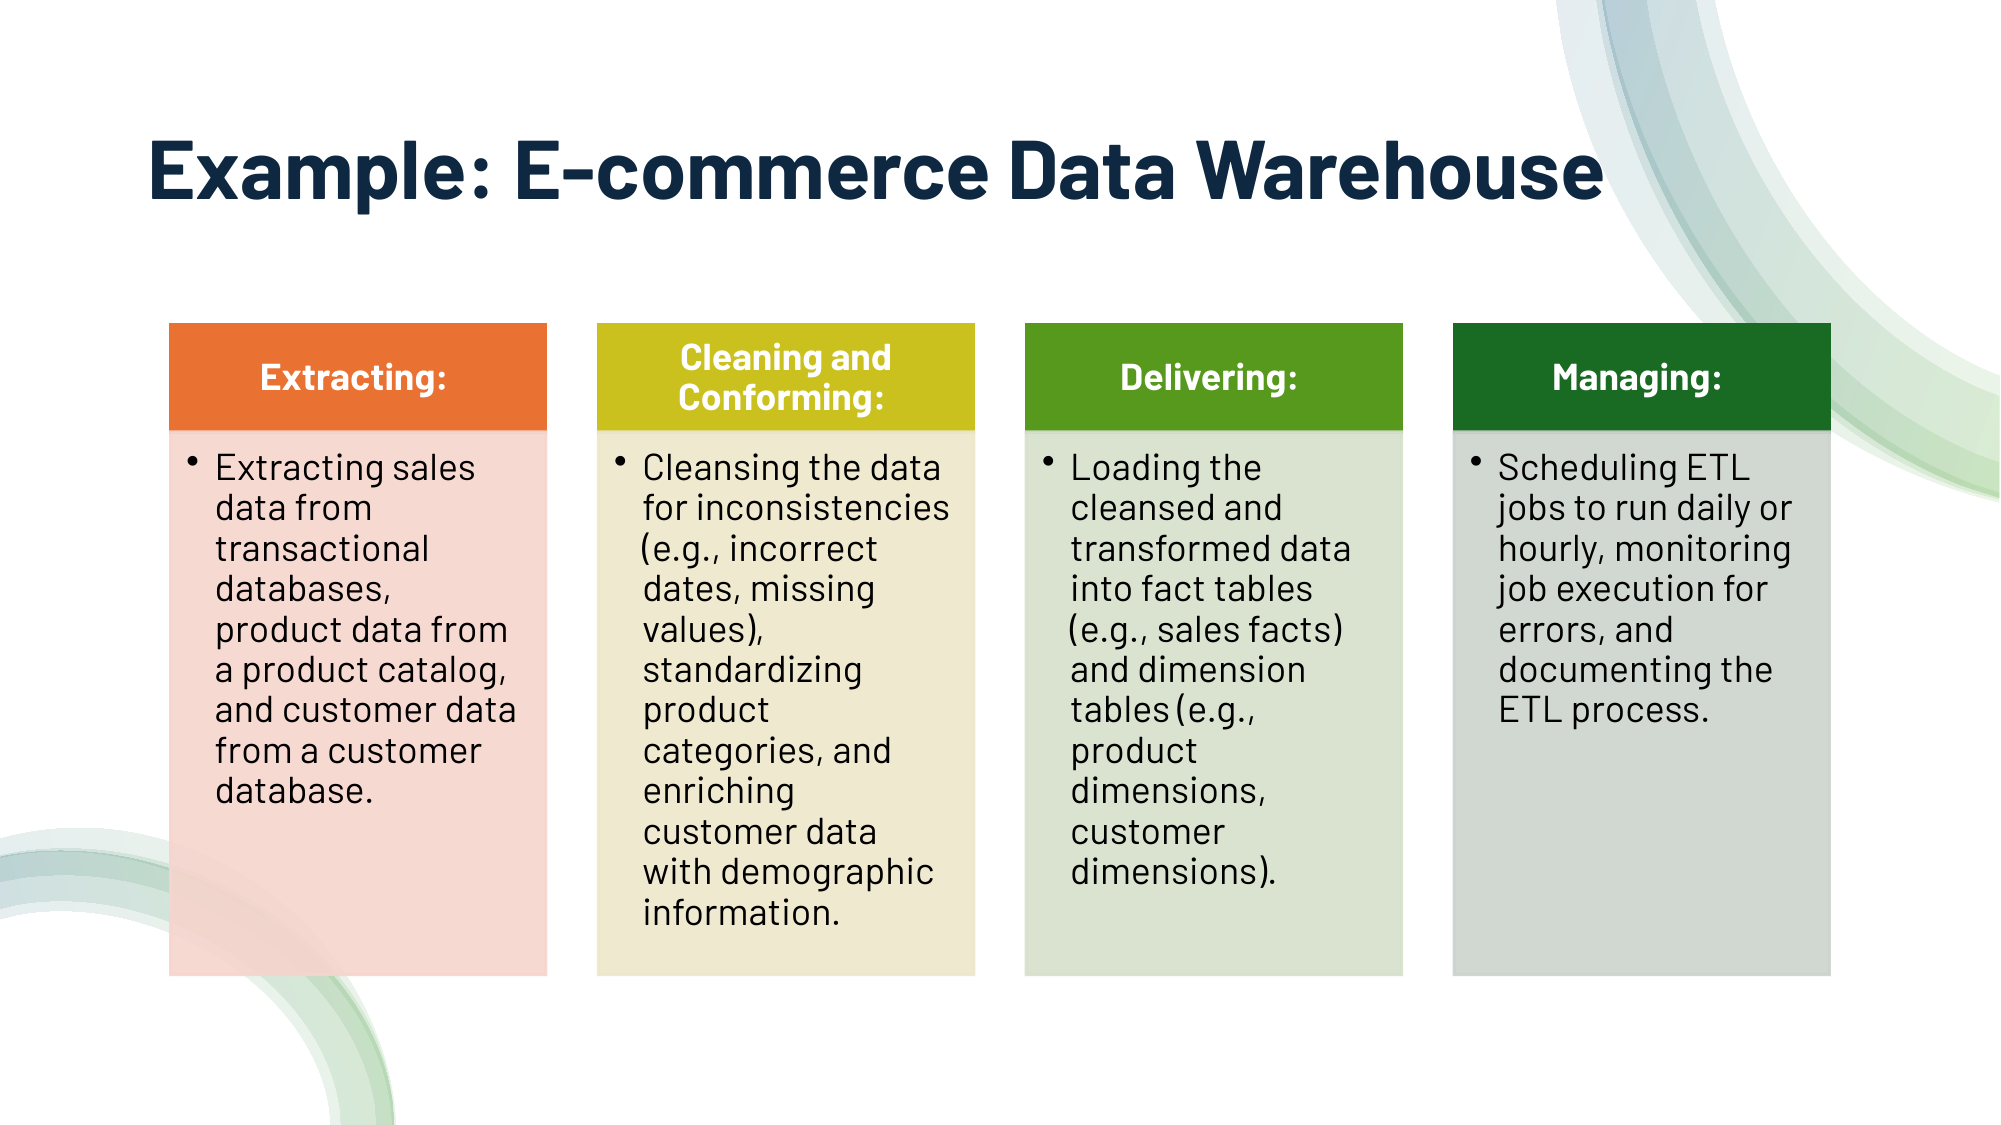

# Example: E-commerce Data Warehouse
Extracting:
Extracting sales data from transactional databases, product data from a product catalog, and customer data from a customer database.
Cleaning and Conforming:
Cleansing the data for inconsistencies (e.g., incorrect dates, missing values), standardizing product categories, and enriching customer data with demographic information.
Delivering:
Loading the cleansed and transformed data into fact tables (e.g., sales facts) and dimension tables (e.g., product dimensions, customer dimensions).
Managing:
Scheduling ETL jobs to run daily or hourly, monitoring job execution for errors, and documenting the ETL process.